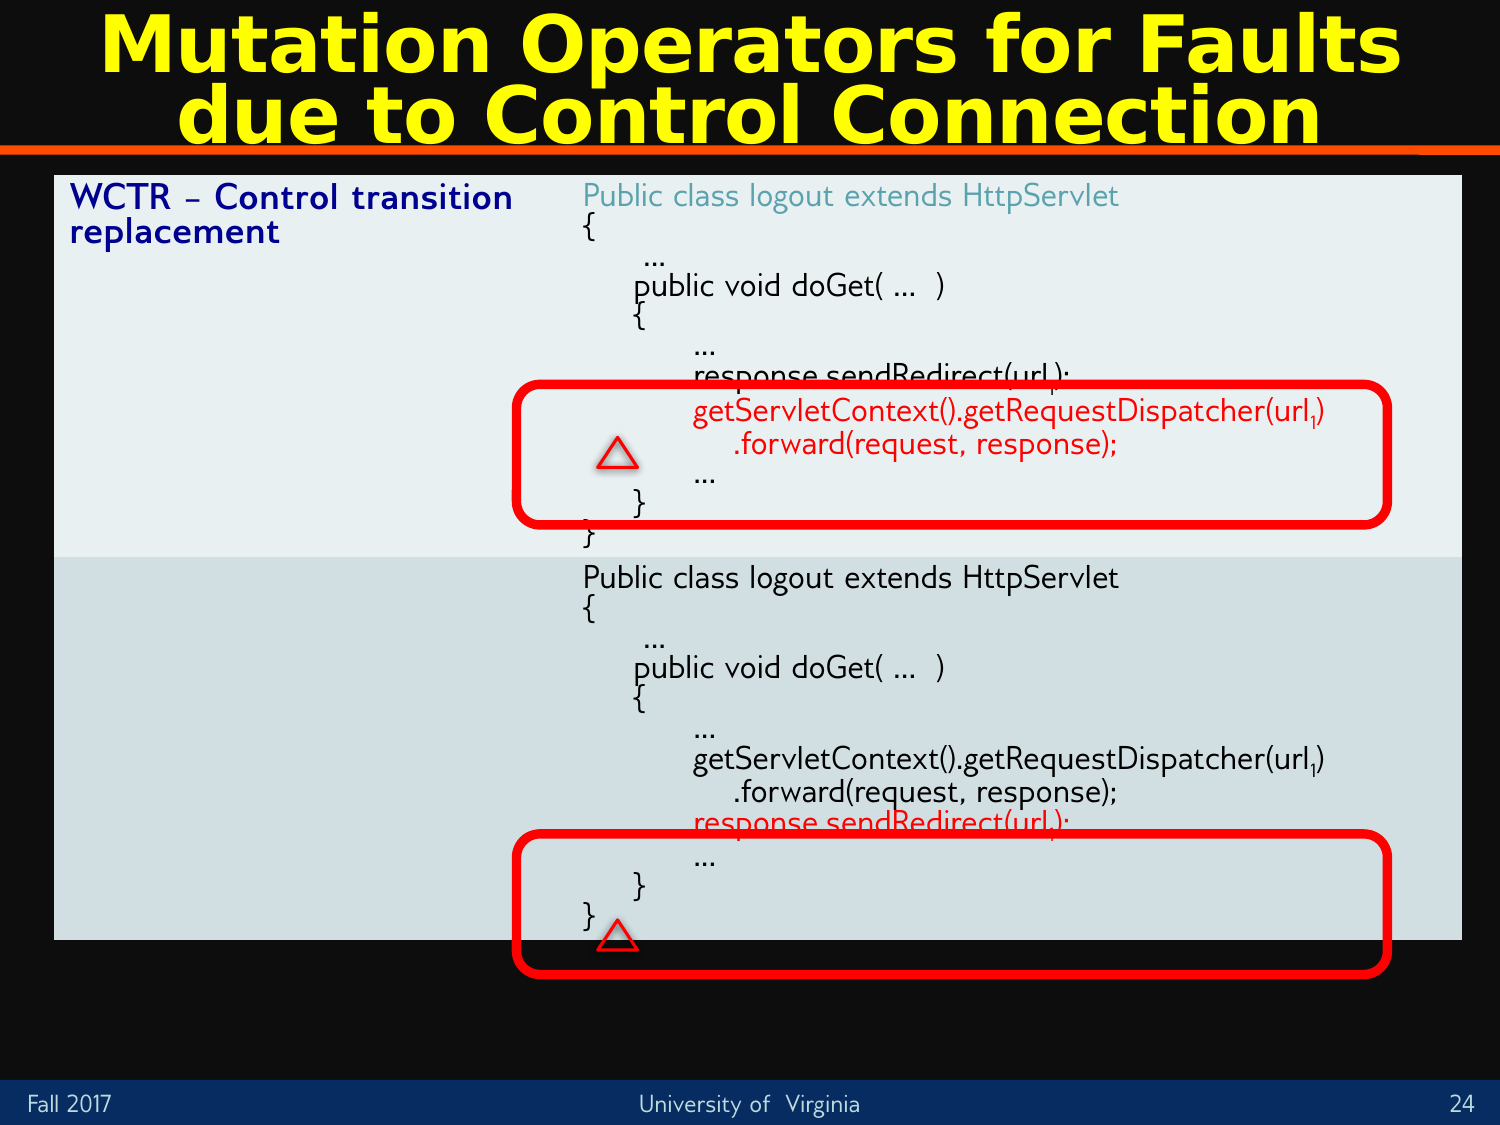

# Mutation Operators for Faults due to Control Connection
| WCTR – Control transition replacement | Public class logout extends HttpServlet { ... public void doGet( ... ) { ... response.sendRedirect(url1); getServletContext().getRequestDispatcher(url1) .forward(request, response); ... } } |
| --- | --- |
|  | Public class logout extends HttpServlet { ... public void doGet( ... ) { ... getServletContext().getRequestDispatcher(url1) .forward(request, response); response.sendRedirect(url1); ... } } |